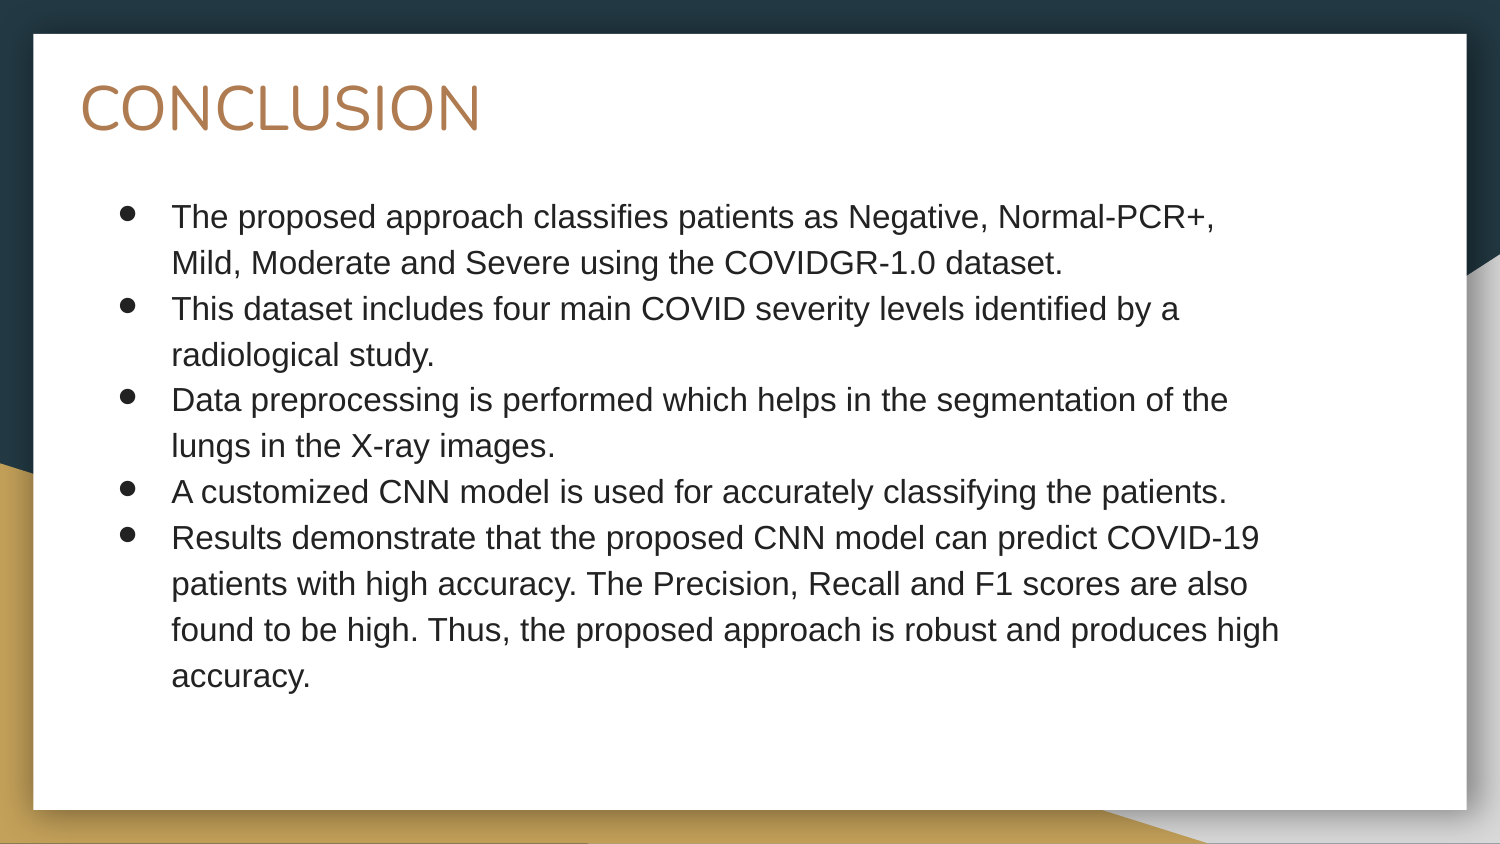

# CONCLUSION
The proposed approach classifies patients as Negative, Normal-PCR+, Mild, Moderate and Severe using the COVIDGR-1.0 dataset.
This dataset includes four main COVID severity levels identified by a radiological study.
Data preprocessing is performed which helps in the segmentation of the lungs in the X-ray images.
A customized CNN model is used for accurately classifying the patients.
Results demonstrate that the proposed CNN model can predict COVID-19 patients with high accuracy. The Precision, Recall and F1 scores are also found to be high. Thus, the proposed approach is robust and produces high accuracy.